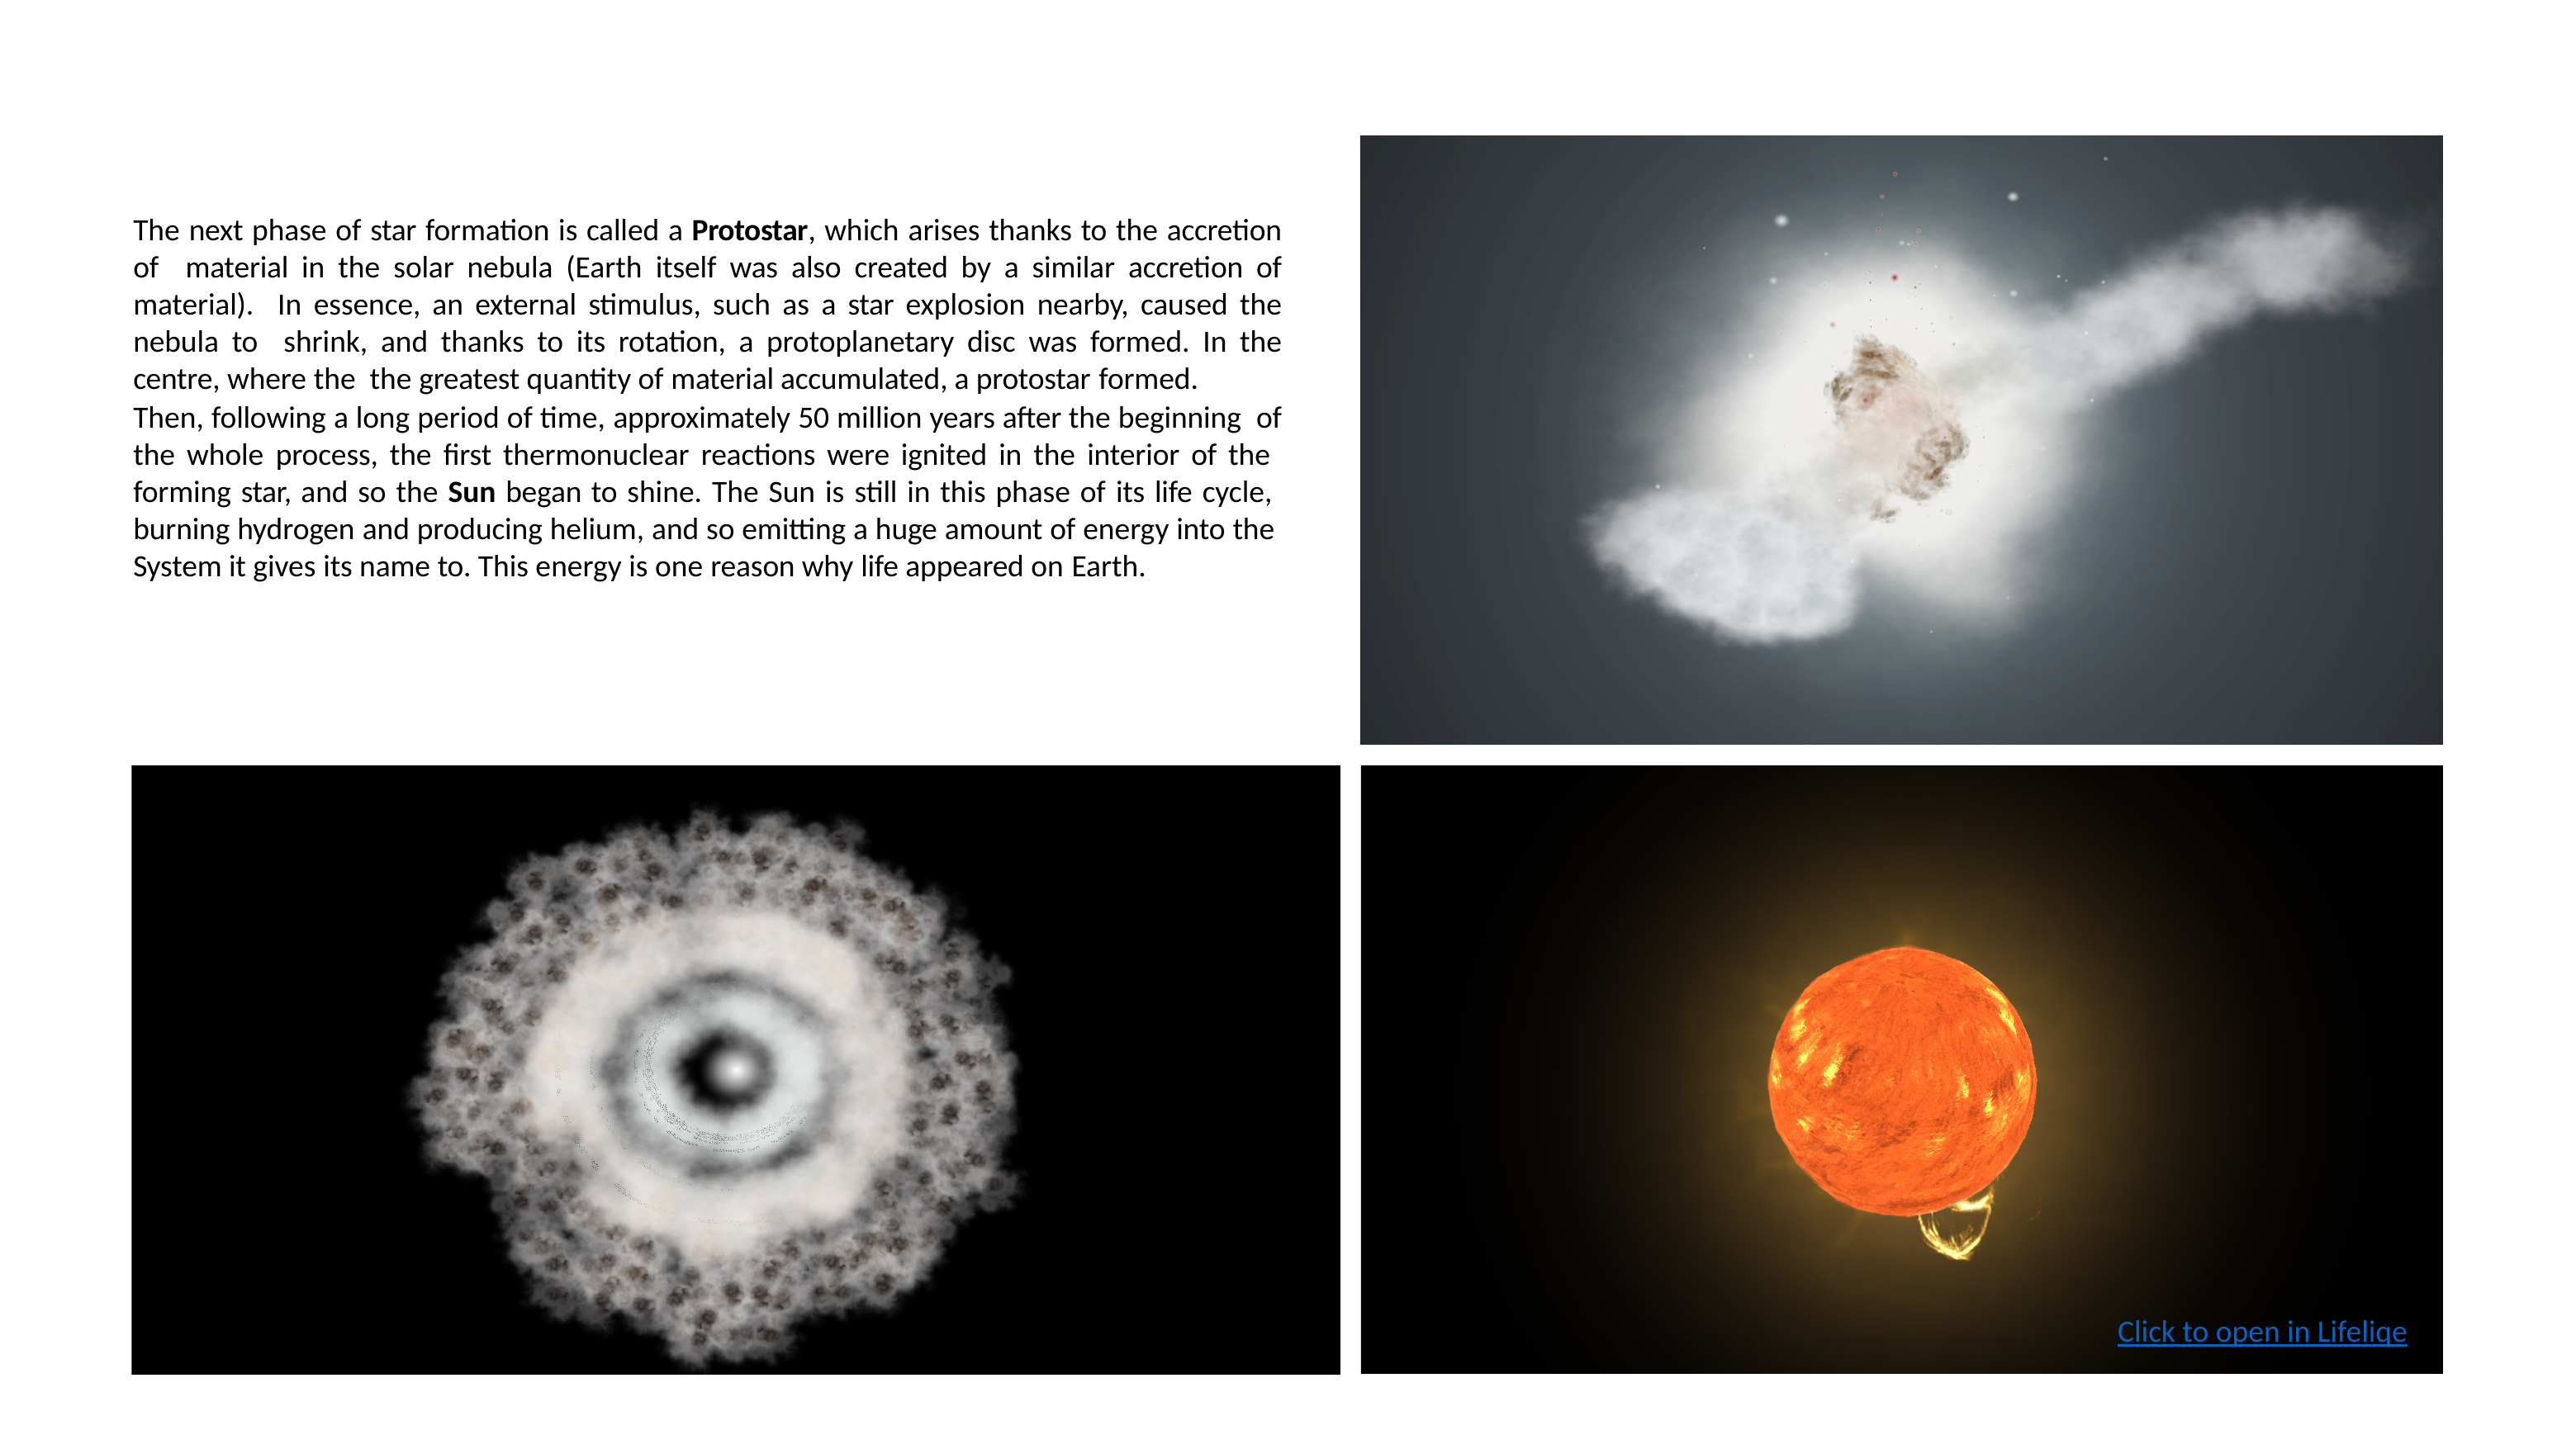

The next phase of star formation is called a Protostar, which arises thanks to the accretion of  material in the solar nebula (Earth itself was also created by a similar accretion of material).  In essence, an external stimulus, such as a star explosion nearby, caused the nebula to  shrink, and thanks to its rotation, a protoplanetary disc was formed. In the centre, where the  the greatest quantity of material accumulated, a protostar formed.
Then, following a long period of time, approximately 50 million years after the beginning  of the whole process, the first thermonuclear reactions were ignited in the interior of the  forming star, and so the Sun began to shine. The Sun is still in this phase of its life cycle,  burning hydrogen and producing helium, and so emitting a huge amount of energy into the  System it gives its name to. This energy is one reason why life appeared on Earth.

Click to open in Lifeliqe